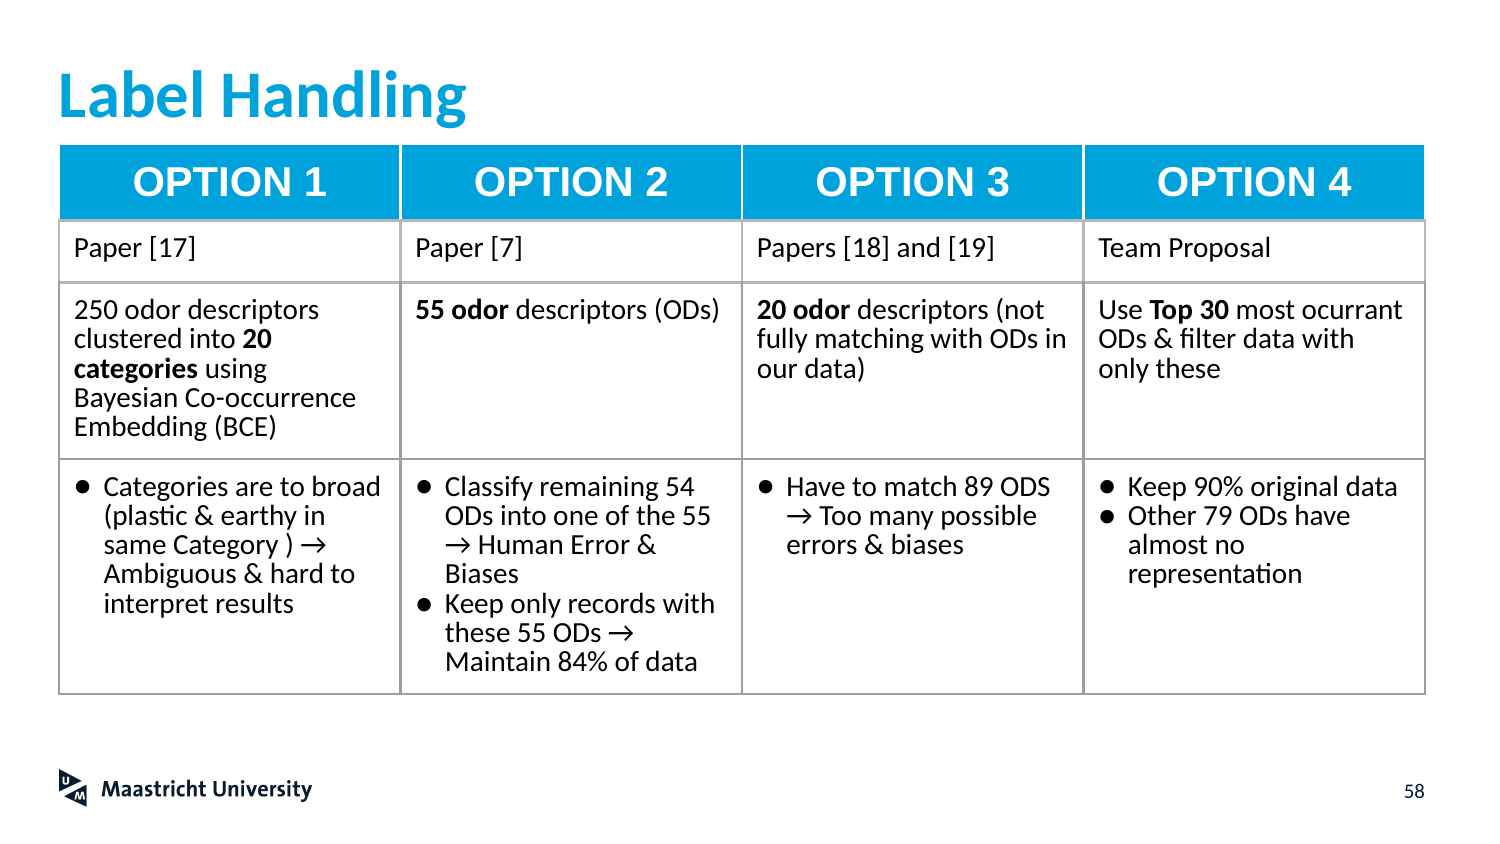

# Label Handling
| OPTION 1 | OPTION 2 | OPTION 3 | OPTION 4 |
| --- | --- | --- | --- |
| Paper [17] | Paper [7] | Papers [18] and [19] | Team Proposal |
| 250 odor descriptors clustered into 20 categories using Bayesian Co-occurrence Embedding (BCE) | 55 odor descriptors (ODs) | 20 odor descriptors (not fully matching with ODs in our data) | Use Top 30 most ocurrant ODs & filter data with only these |
| Categories are to broad (plastic & earthy in same Category ) → Ambiguous & hard to interpret results | Classify remaining 54 ODs into one of the 55 → Human Error & Biases Keep only records with these 55 ODs → Maintain 84% of data | Have to match 89 ODS → Too many possible errors & biases | Keep 90% original data Other 79 ODs have almost no representation |
58